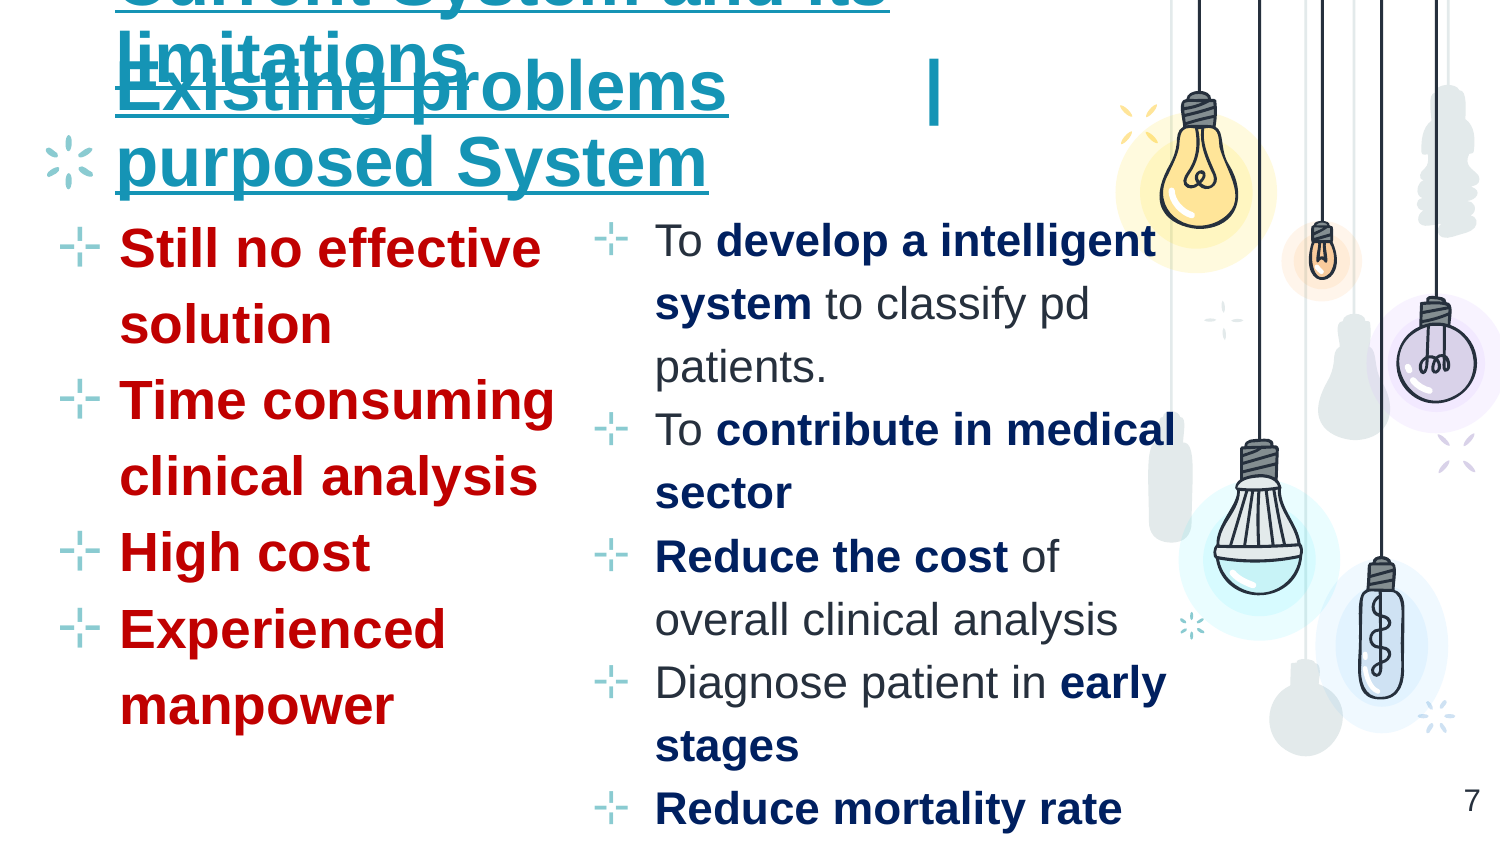

Current System and its limitations
# Existing problems	   | 	     purposed System
Still no effective solution
Time consuming clinical analysis
High cost
Experienced manpower
To develop a intelligent system to classify pd patients.
To contribute in medical sector
Reduce the cost of overall clinical analysis
Diagnose patient in early stages
Reduce mortality rate
To employ our proposed model which will give better performance then existing ones.
7